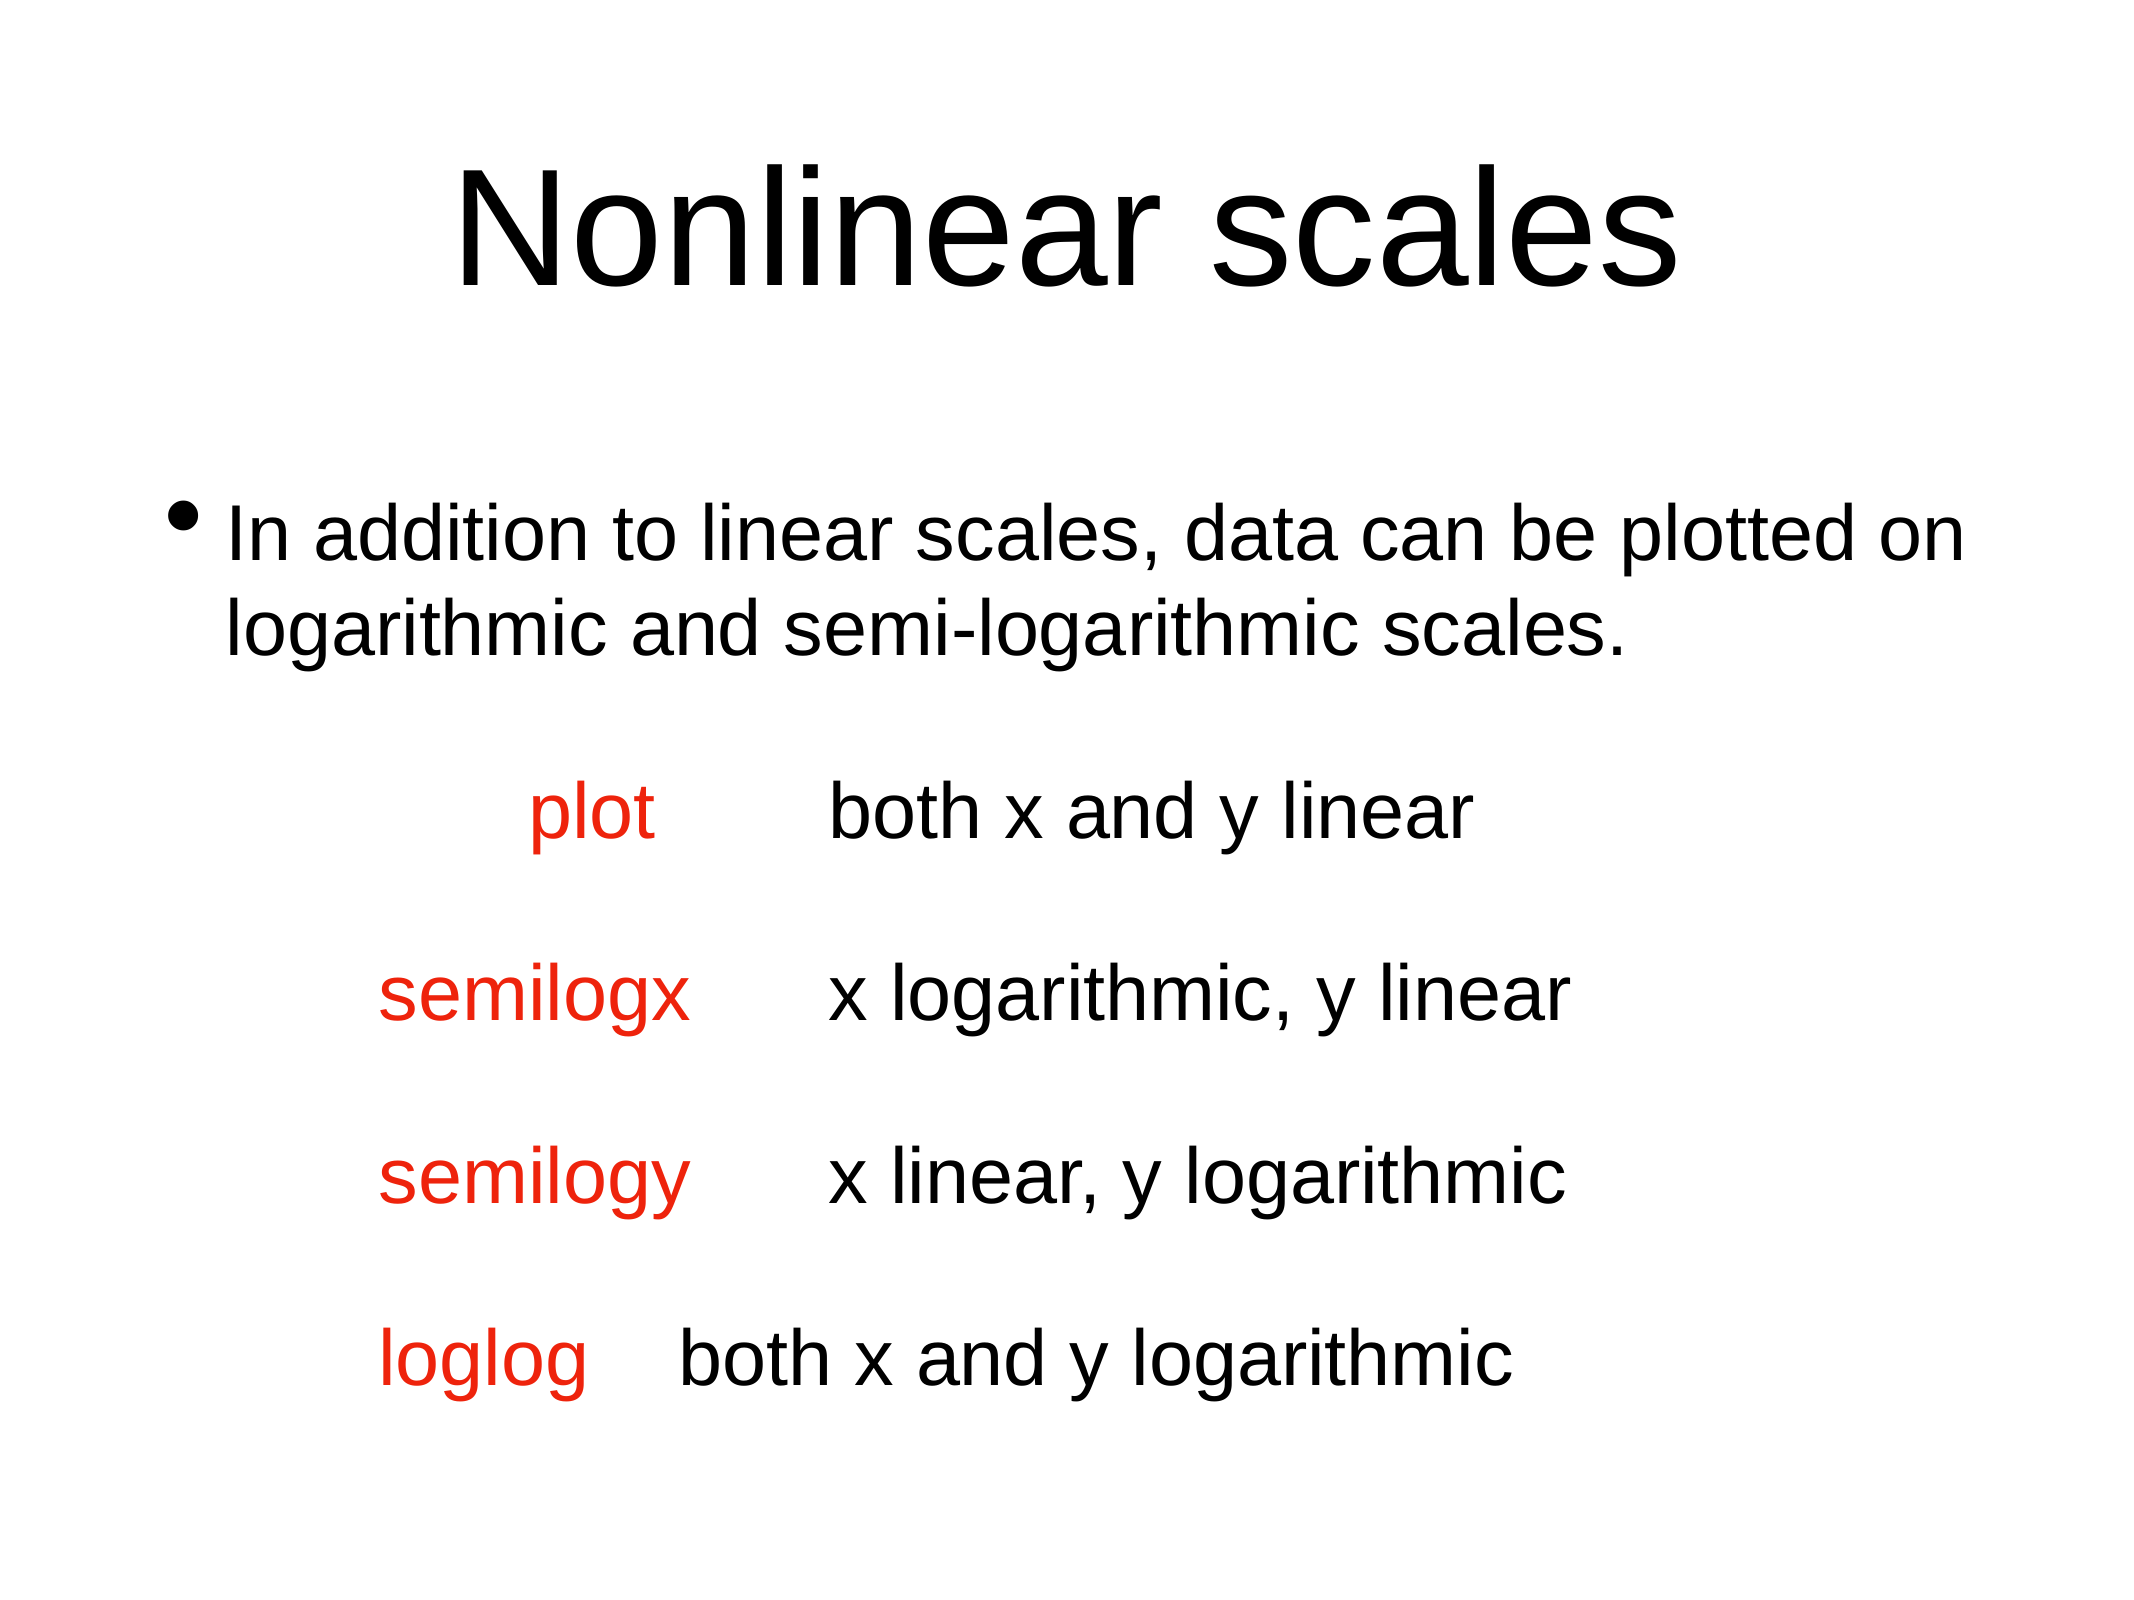

# Nonlinear scales
In addition to linear scales, data can be plotted on logarithmic and semi-logarithmic scales.
			plot		both x and y linear
		semilogx 	x logarithmic, y linear
		semilogy 	x linear, y logarithmic
		loglog	both x and y logarithmic